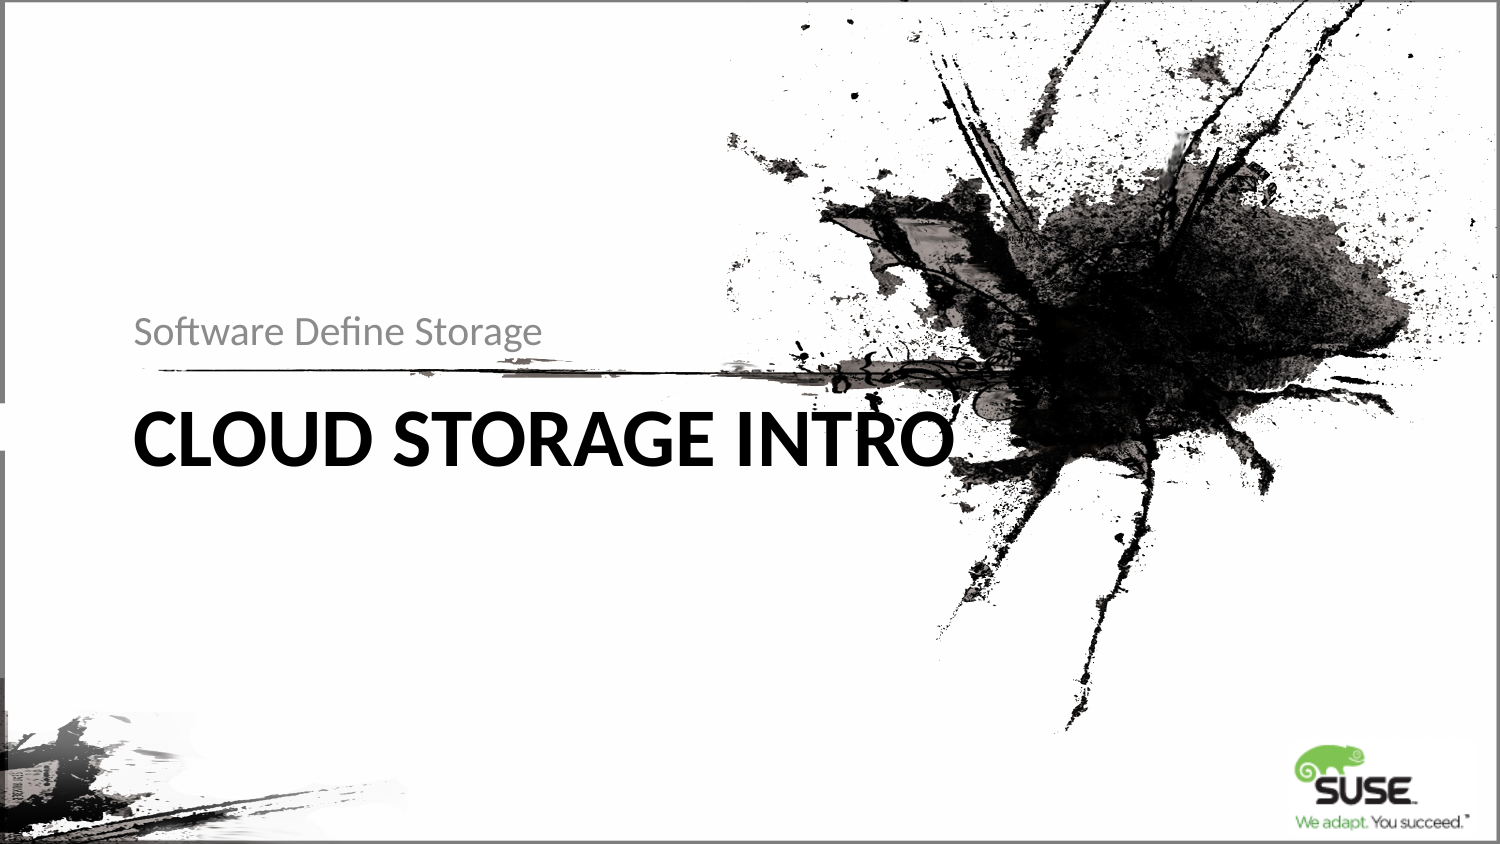

Software Define Storage
# Cloud Storage Intro